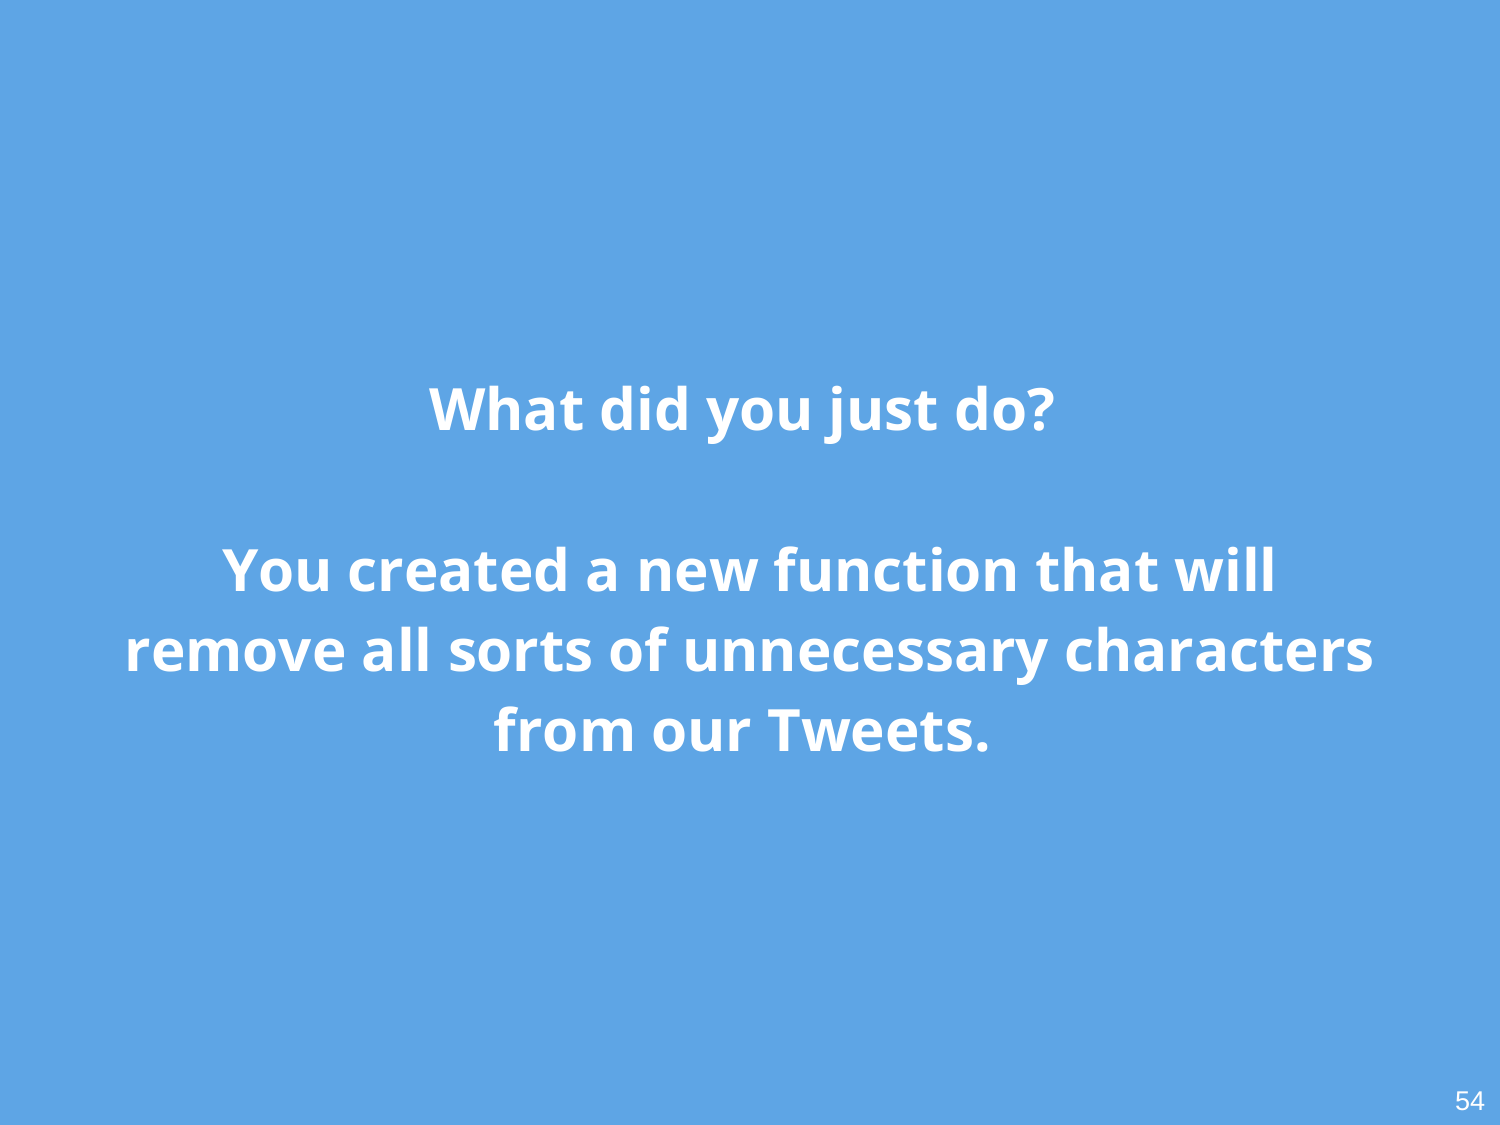

# What did you just do?

You created a new function that will remove all sorts of unnecessary characters from our Tweets.